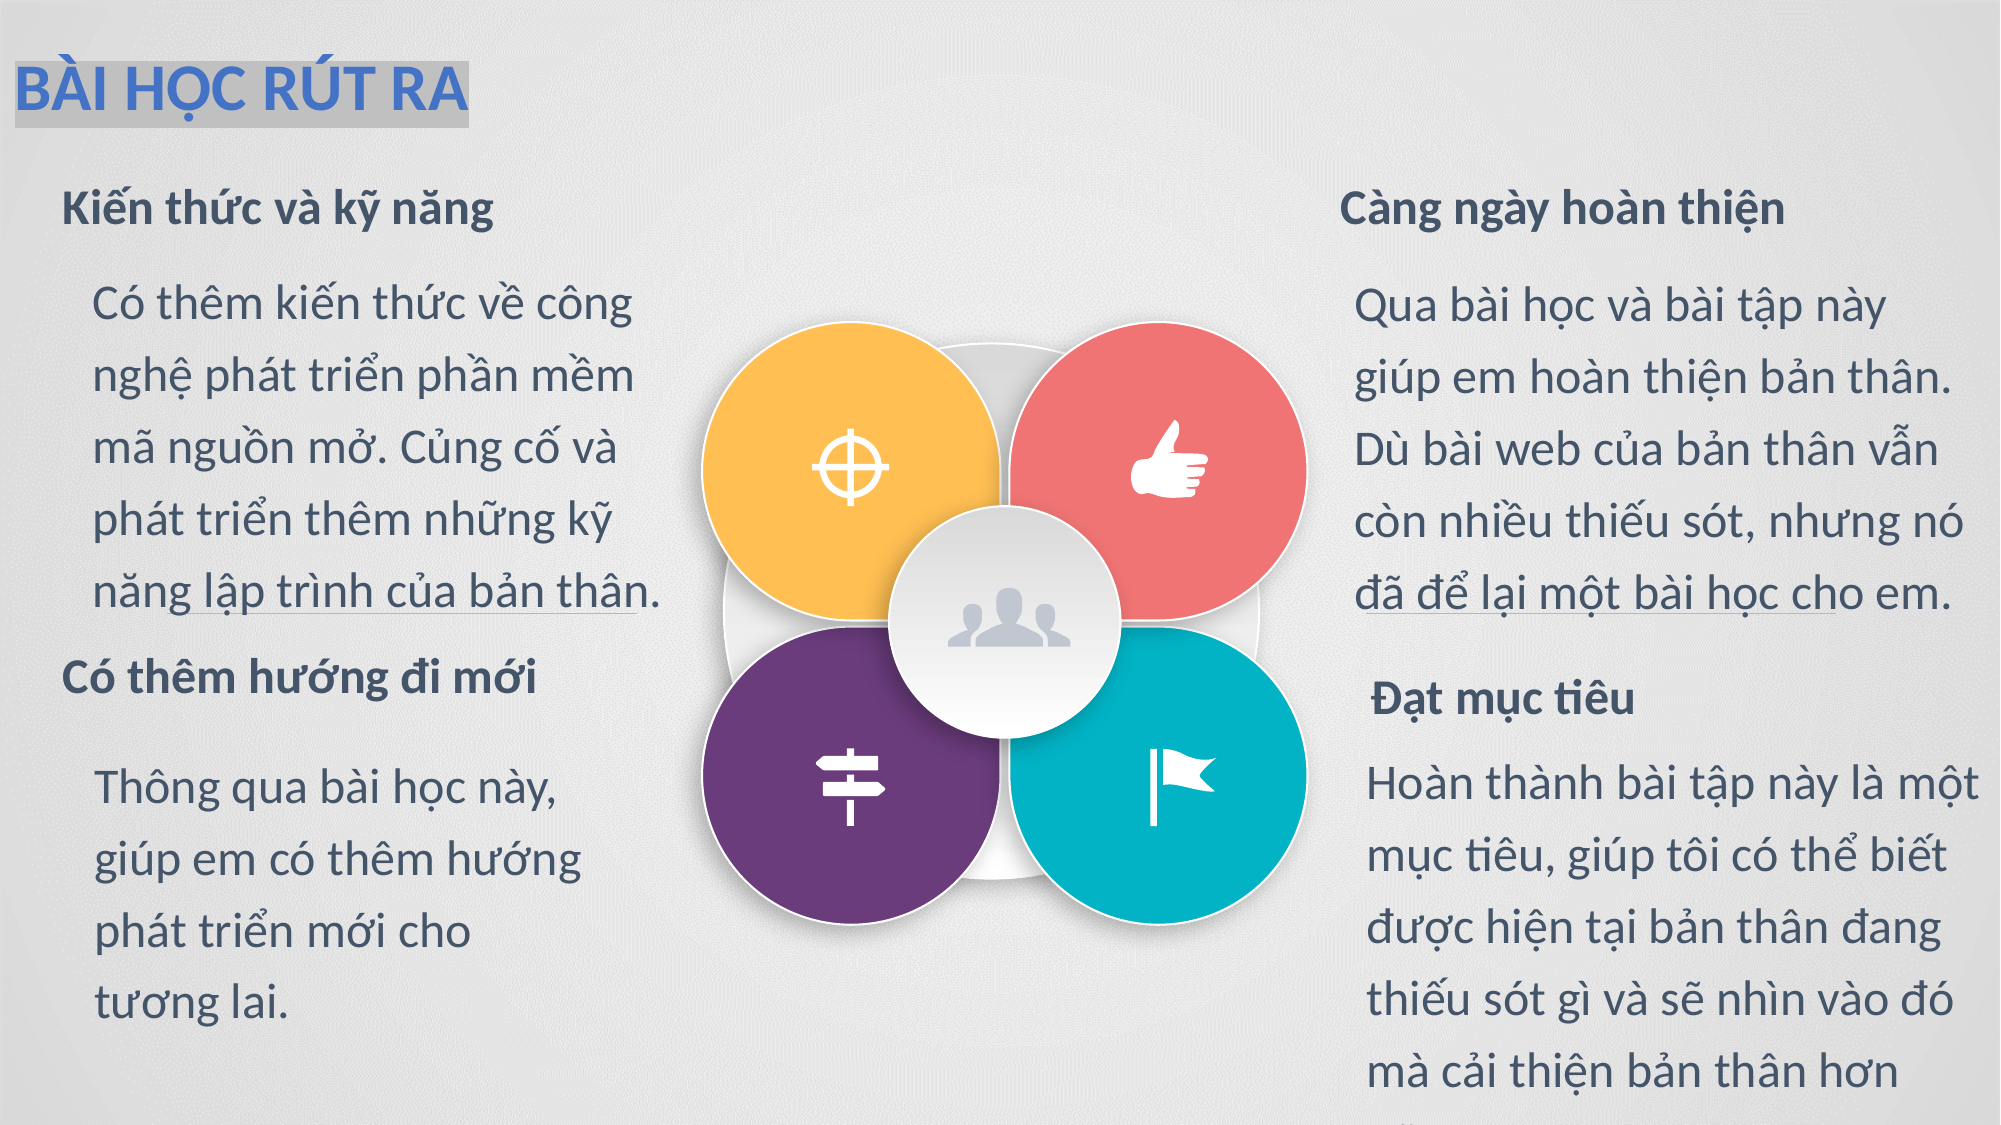

BÀI HỌC RÚT RA
Kiến thức và kỹ năng
Càng ngày hoàn thiện
Có thêm kiến thức về công nghệ phát triển phần mềm mã nguồn mở. Củng cố và phát triển thêm những kỹ năng lập trình của bản thân.
Qua bài học và bài tập này giúp em hoàn thiện bản thân. Dù bài web của bản thân vẫn còn nhiều thiếu sót, nhưng nó đã để lại một bài học cho em.

Có thêm hướng đi mới
Đạt mục tiêu
Hoàn thành bài tập này là một mục tiêu, giúp tôi có thể biết được hiện tại bản thân đang thiếu sót gì và sẽ nhìn vào đó mà cải thiện bản thân hơn nữa.
Thông qua bài học này, giúp em có thêm hướng phát triển mới cho tương lai.